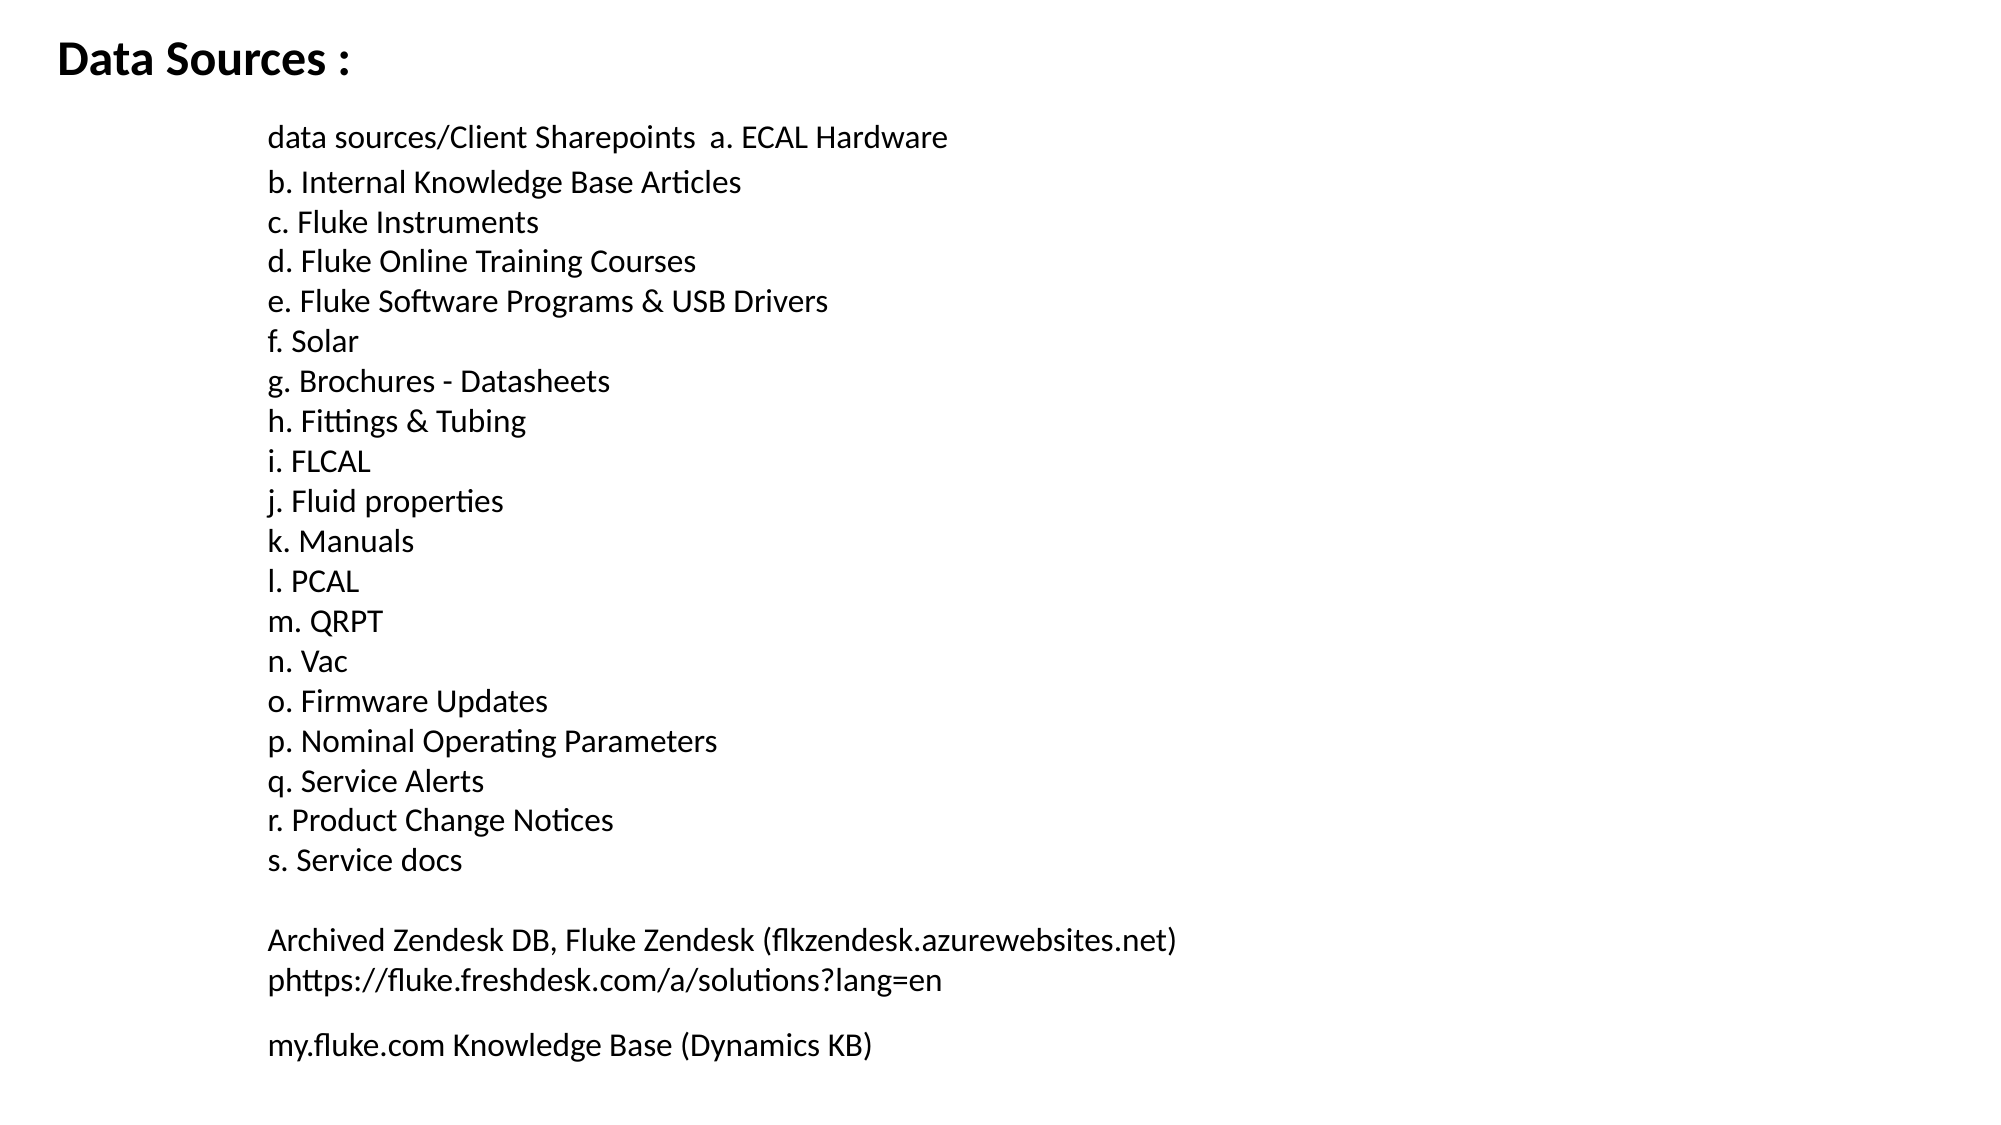

Data Sources :
data sources/Client Sharepoints a. ECAL Hardware
b. Internal Knowledge Base Articles
c. Fluke Instruments
d. Fluke Online Training Courses
e. Fluke Software Programs & USB Drivers
f. Solar
g. Brochures - Datasheets
h. Fittings & Tubing
i. FLCAL
j. Fluid properties
k. Manuals
l. PCAL
m. QRPT
n. Vac
o. Firmware Updates
p. Nominal Operating Parameters
q. Service Alerts
r. Product Change Notices
s. Service docs
Archived Zendesk DB, Fluke Zendesk (flkzendesk.azurewebsites.net)
phttps://fluke.freshdesk.com/a/solutions?lang=en
my.fluke.com Knowledge Base (Dynamics KB)